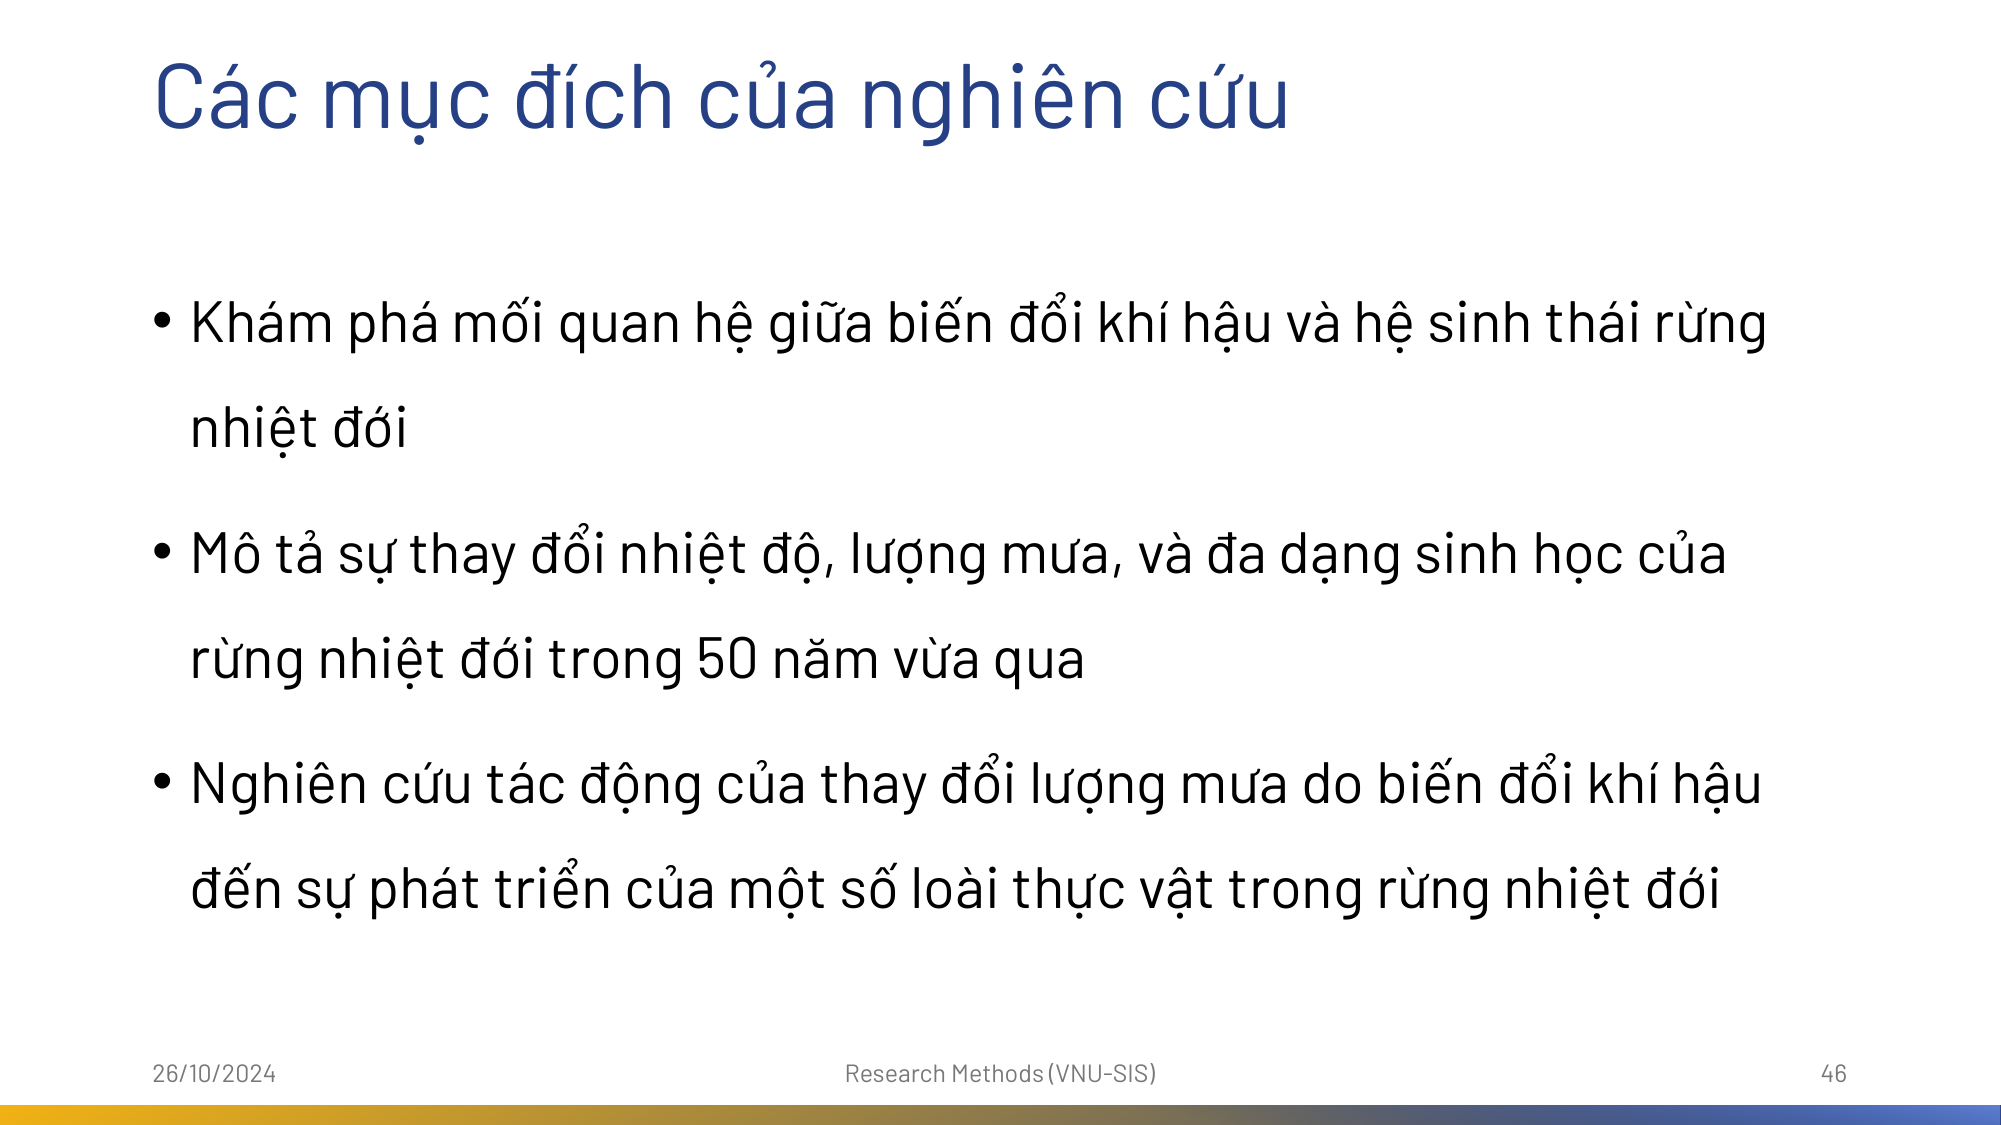

# Các mục đích của nghiên cứu
Khám phá mối quan hệ giữa biến đổi khí hậu và hệ sinh thái rừng nhiệt đới
Mô tả sự thay đổi nhiệt độ, lượng mưa, và đa dạng sinh học của rừng nhiệt đới trong 50 năm vừa qua
Nghiên cứu tác động của thay đổi lượng mưa do biến đổi khí hậu đến sự phát triển của một số loài thực vật trong rừng nhiệt đới

26/10/2024
Research Methods (VNU-SIS)
46